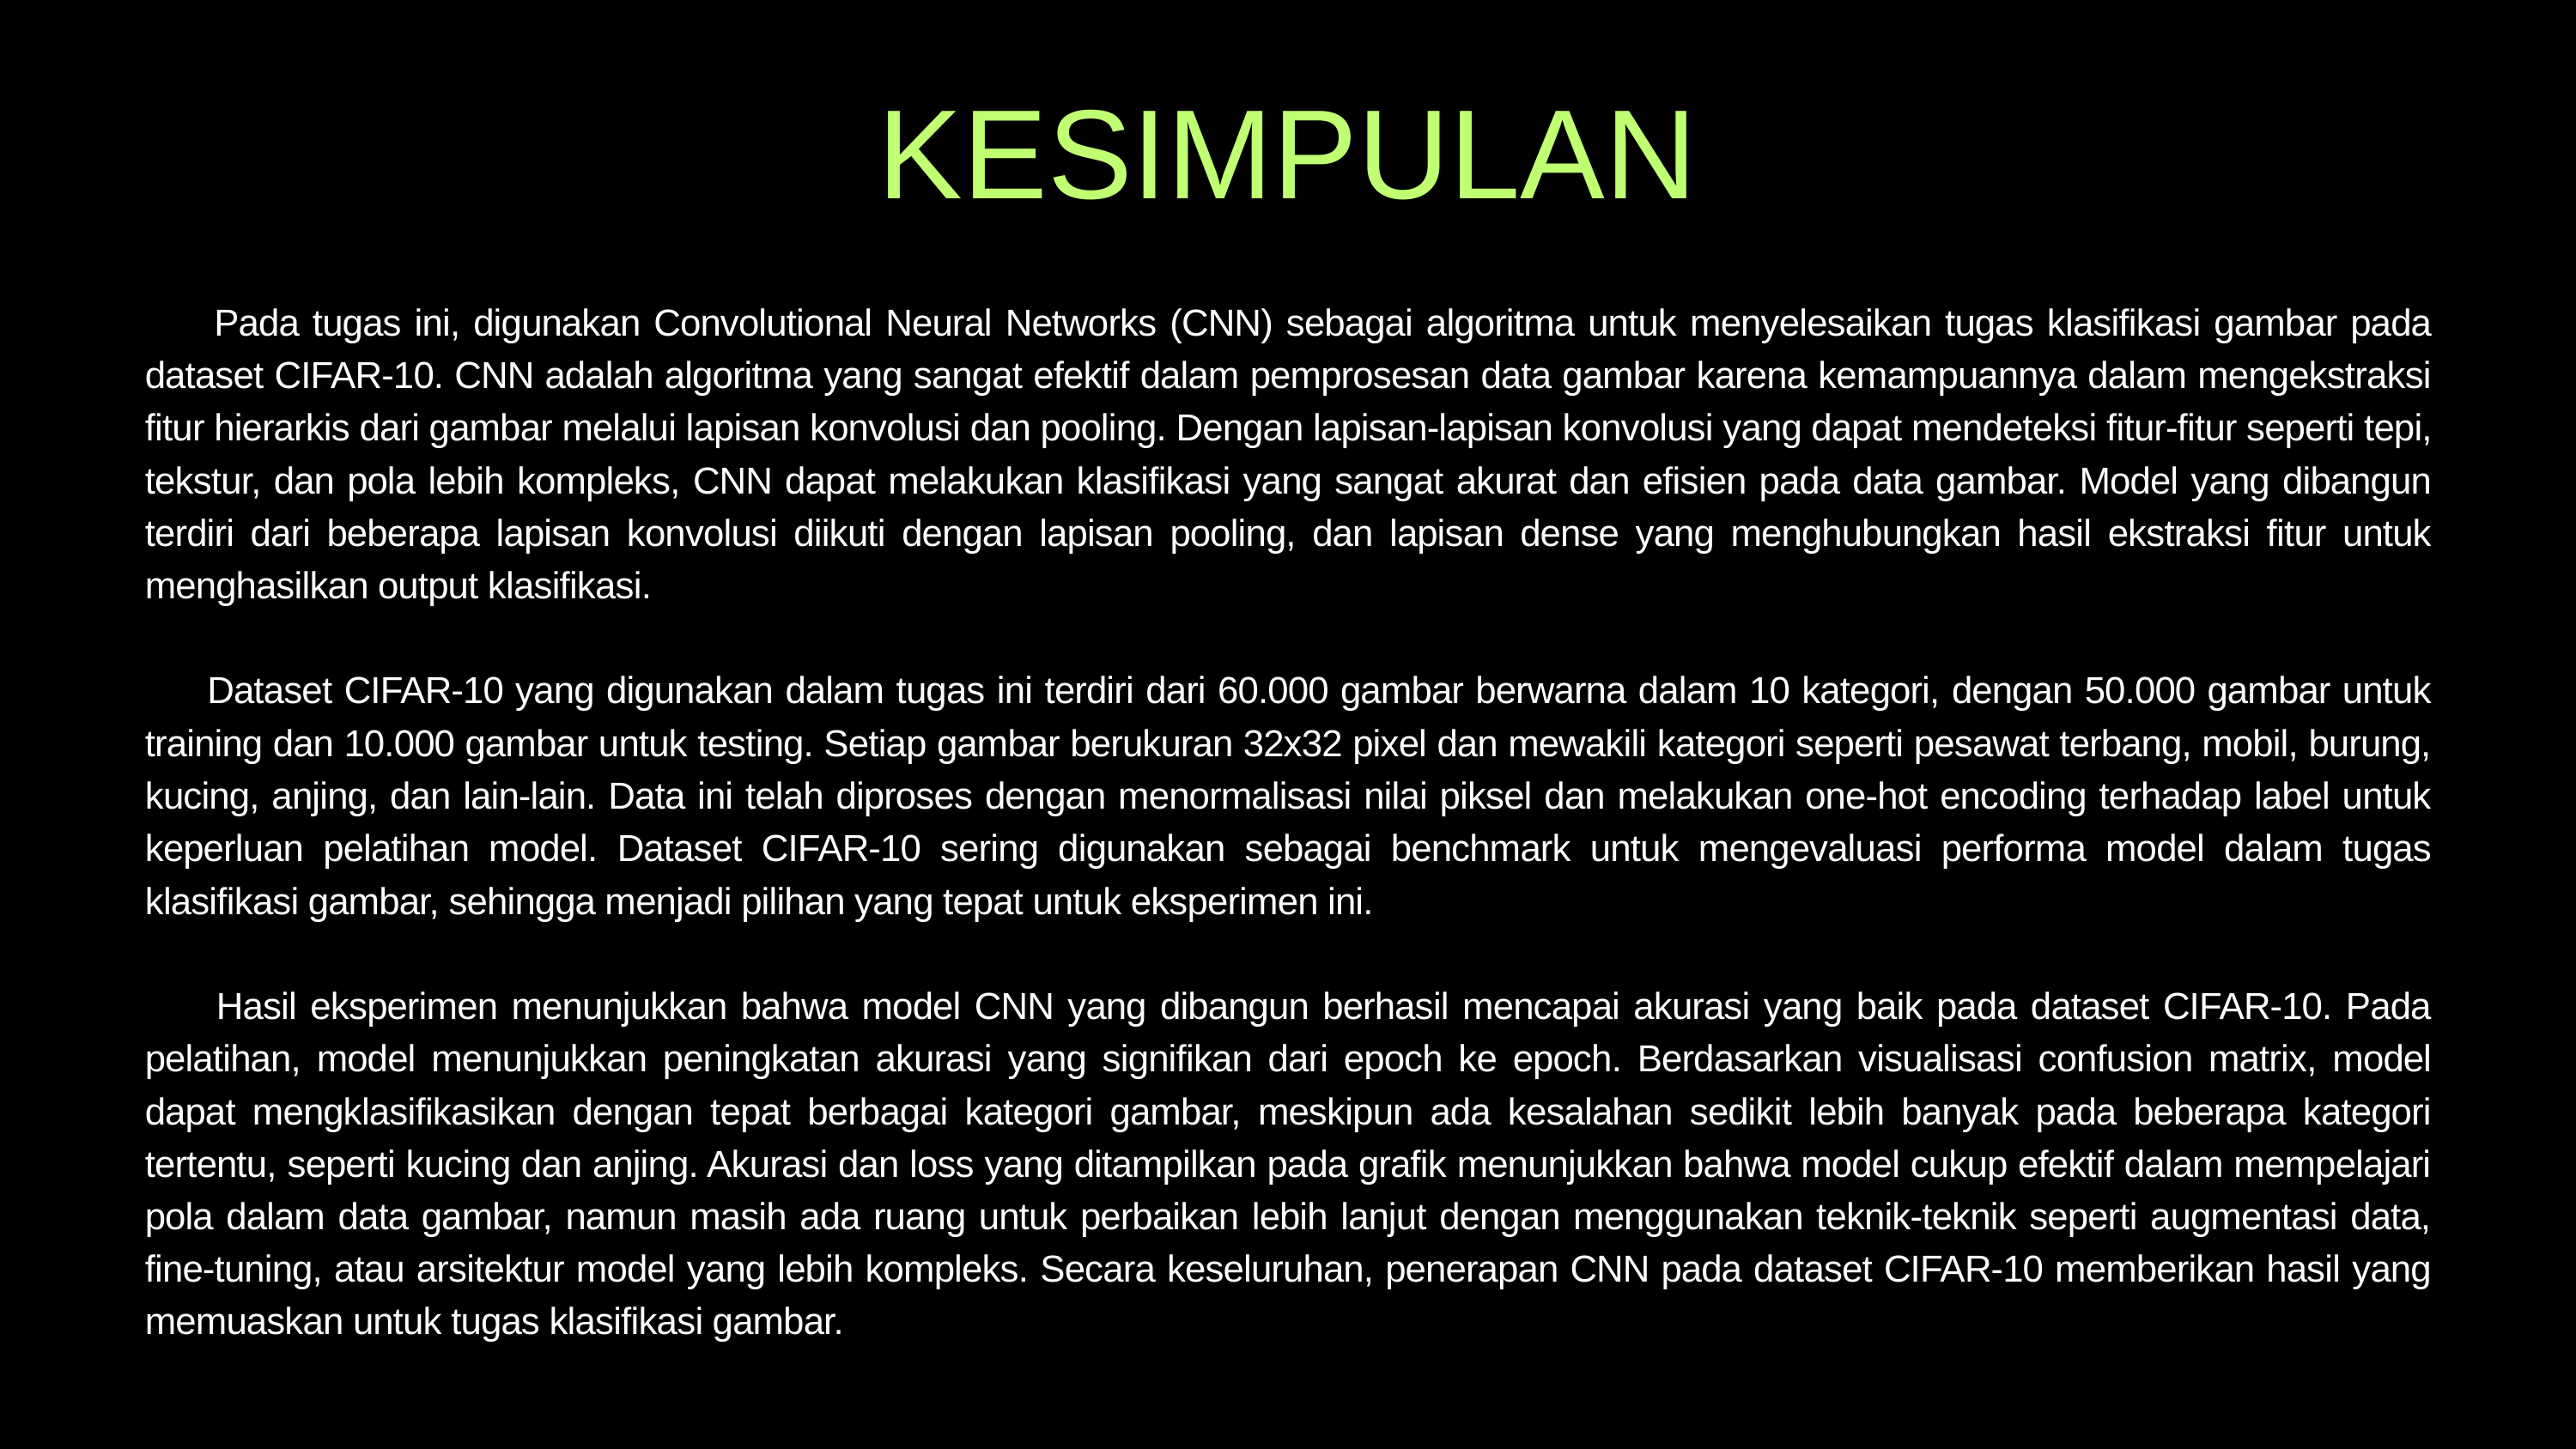

KESIMPULAN
     Pada tugas ini, digunakan Convolutional Neural Networks (CNN) sebagai algoritma untuk menyelesaikan tugas klasifikasi gambar pada dataset CIFAR-10. CNN adalah algoritma yang sangat efektif dalam pemprosesan data gambar karena kemampuannya dalam mengekstraksi fitur hierarkis dari gambar melalui lapisan konvolusi dan pooling. Dengan lapisan-lapisan konvolusi yang dapat mendeteksi fitur-fitur seperti tepi, tekstur, dan pola lebih kompleks, CNN dapat melakukan klasifikasi yang sangat akurat dan efisien pada data gambar. Model yang dibangun terdiri dari beberapa lapisan konvolusi diikuti dengan lapisan pooling, dan lapisan dense yang menghubungkan hasil ekstraksi fitur untuk menghasilkan output klasifikasi.

     Dataset CIFAR-10 yang digunakan dalam tugas ini terdiri dari 60.000 gambar berwarna dalam 10 kategori, dengan 50.000 gambar untuk training dan 10.000 gambar untuk testing. Setiap gambar berukuran 32x32 pixel dan mewakili kategori seperti pesawat terbang, mobil, burung, kucing, anjing, dan lain-lain. Data ini telah diproses dengan menormalisasi nilai piksel dan melakukan one-hot encoding terhadap label untuk keperluan pelatihan model. Dataset CIFAR-10 sering digunakan sebagai benchmark untuk mengevaluasi performa model dalam tugas klasifikasi gambar, sehingga menjadi pilihan yang tepat untuk eksperimen ini.

     Hasil eksperimen menunjukkan bahwa model CNN yang dibangun berhasil mencapai akurasi yang baik pada dataset CIFAR-10. Pada pelatihan, model menunjukkan peningkatan akurasi yang signifikan dari epoch ke epoch. Berdasarkan visualisasi confusion matrix, model dapat mengklasifikasikan dengan tepat berbagai kategori gambar, meskipun ada kesalahan sedikit lebih banyak pada beberapa kategori tertentu, seperti kucing dan anjing. Akurasi dan loss yang ditampilkan pada grafik menunjukkan bahwa model cukup efektif dalam mempelajari pola dalam data gambar, namun masih ada ruang untuk perbaikan lebih lanjut dengan menggunakan teknik-teknik seperti augmentasi data, fine-tuning, atau arsitektur model yang lebih kompleks. Secara keseluruhan, penerapan CNN pada dataset CIFAR-10 memberikan hasil yang memuaskan untuk tugas klasifikasi gambar.